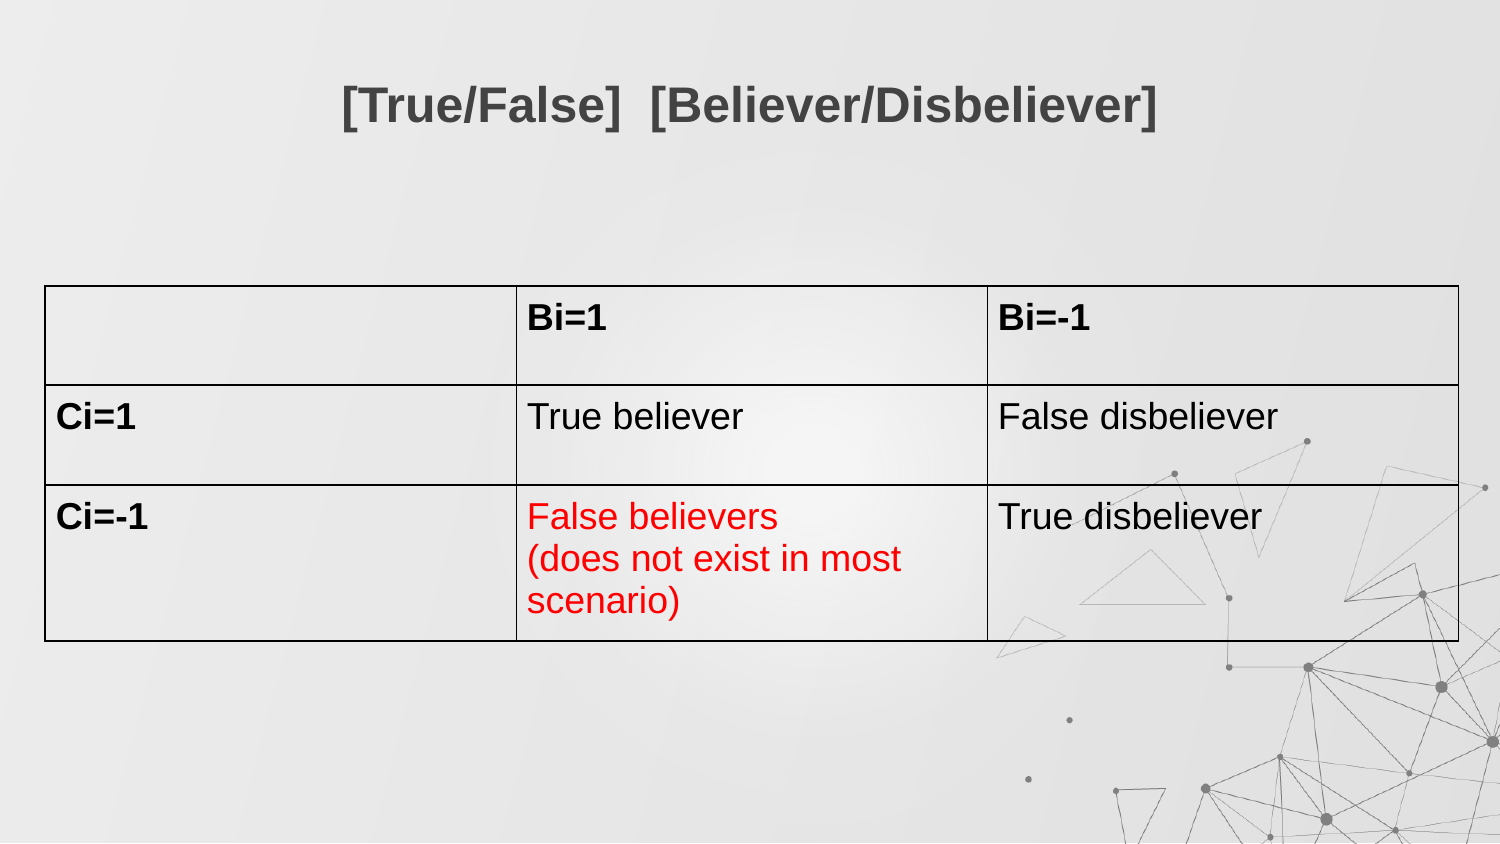

# [True/False]  [Believer/Disbeliever]

|  | Bi=1 | Bi=-1 |
| --- | --- | --- |
| Ci=1 | True believer | False disbeliever |
| Ci=-1 | False believers (does not exist in most scenario) | True disbeliever |